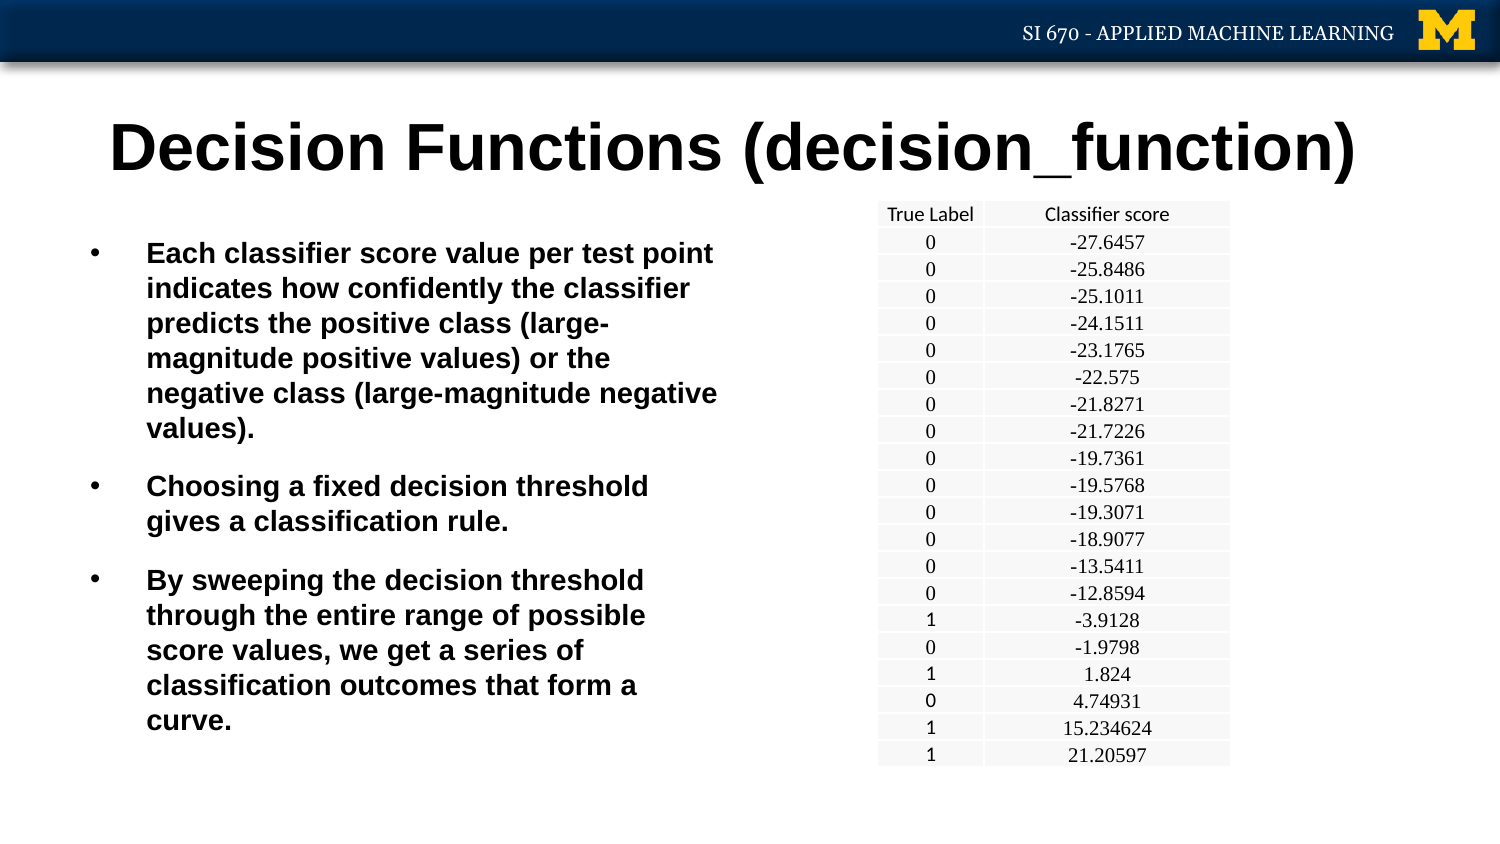

# Decision Functions (decision_function)
| True Label | Classifier score |
| --- | --- |
| 0 | -27.6457 |
| 0 | -25.8486 |
| 0 | -25.1011 |
| 0 | -24.1511 |
| 0 | -23.1765 |
| 0 | -22.575 |
| 0 | -21.8271 |
| 0 | -21.7226 |
| 0 | -19.7361 |
| 0 | -19.5768 |
| 0 | -19.3071 |
| 0 | -18.9077 |
| 0 | -13.5411 |
| 0 | -12.8594 |
| 1 | -3.9128 |
| 0 | -1.9798 |
| 1 | 1.824 |
| 0 | 4.74931 |
| 1 | 15.234624 |
| 1 | 21.20597 |
Each classifier score value per test point indicates how confidently the classifier predicts the positive class (large-magnitude positive values) or the negative class (large-magnitude negative values).
Choosing a fixed decision threshold gives a classification rule.
By sweeping the decision threshold through the entire range of possible score values, we get a series of classification outcomes that form a curve.